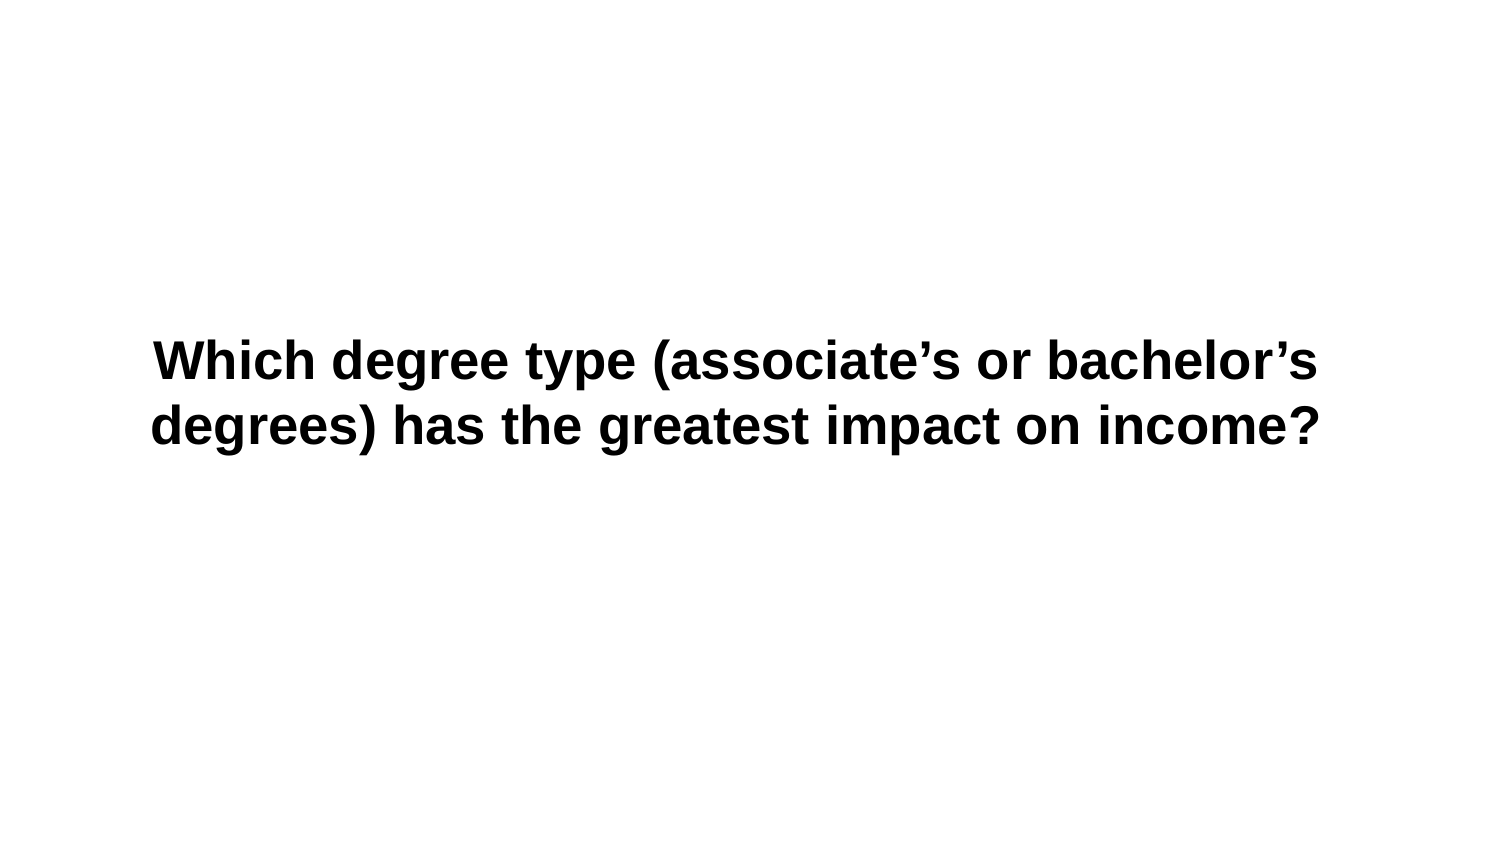

# Which degree type (associate’s or bachelor’s degrees) has the greatest impact on income?